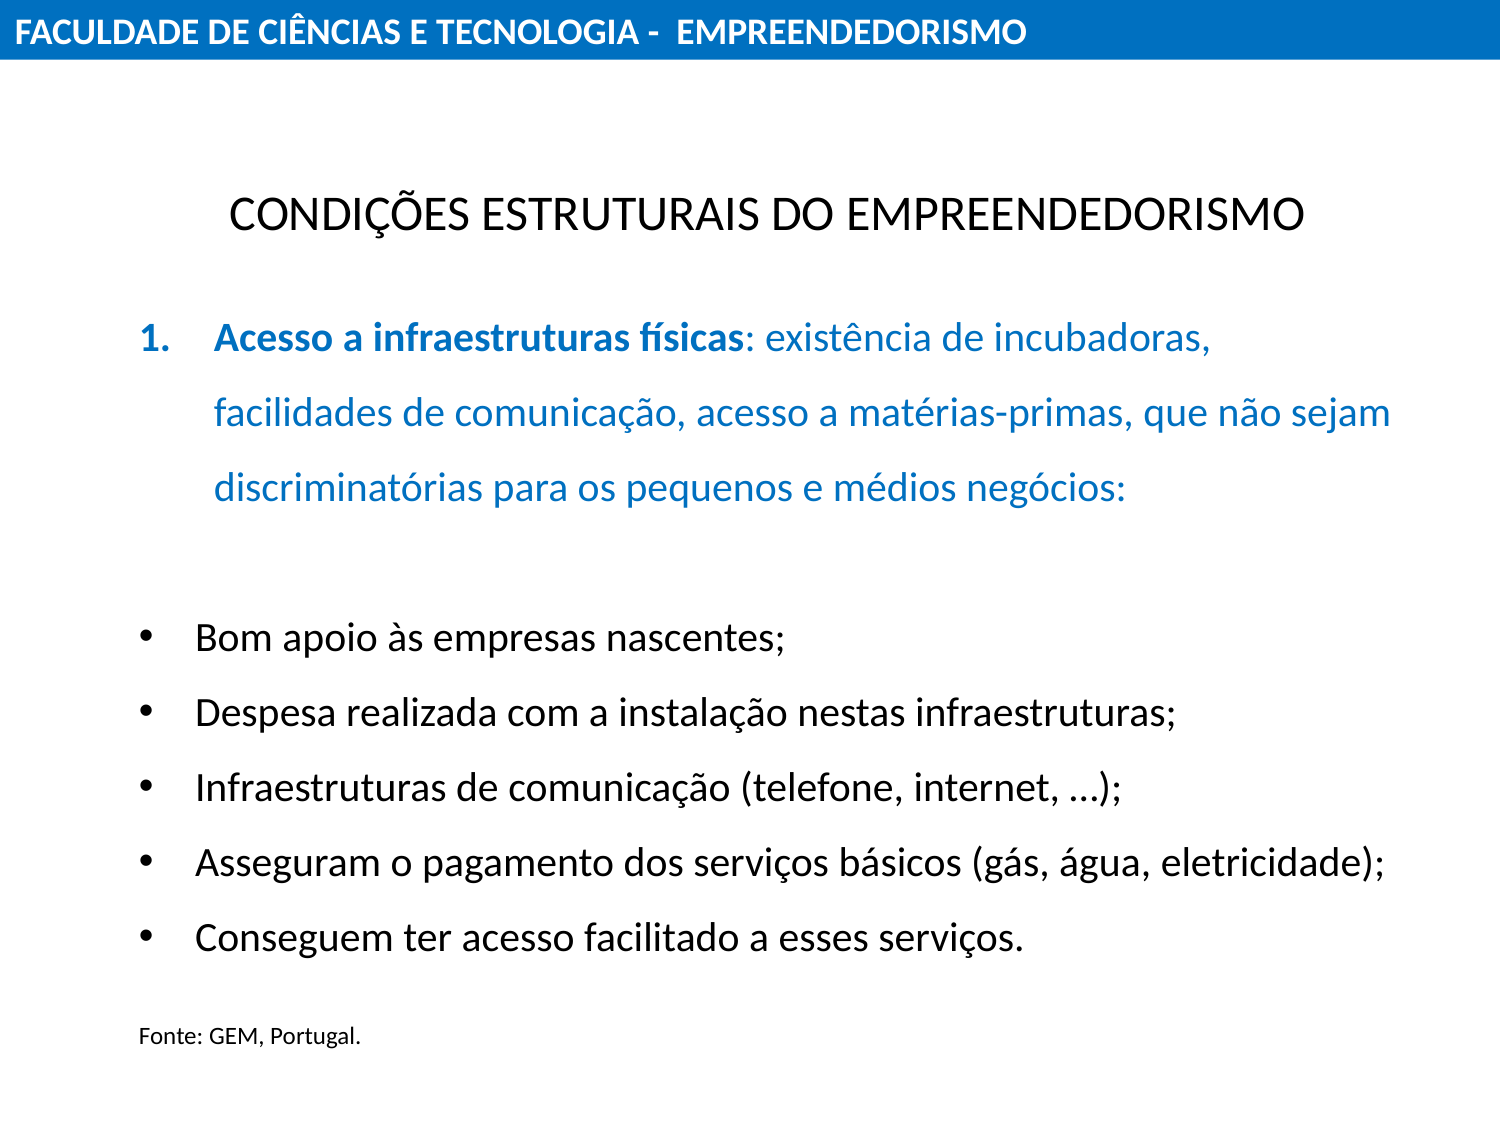

FACULDADE DE CIÊNCIAS E TECNOLOGIA -  EMPREENDEDORISMO
CONDIÇÕES ESTRUTURAIS DO EMPREENDEDORISMO

Acesso a infraestruturas físicas: existência de incubadoras, facilidades de comunicação, acesso a matérias-primas, que não sejam discriminatórias para os pequenos e médios negócios:

Bom apoio às empresas nascentes;
Despesa realizada com a instalação nestas infraestruturas;
Infraestruturas de comunicação (telefone, internet, …);
Asseguram o pagamento dos serviços básicos (gás, água, eletricidade);
Conseguem ter acesso facilitado a esses serviços.

Fonte: GEM, Portugal.